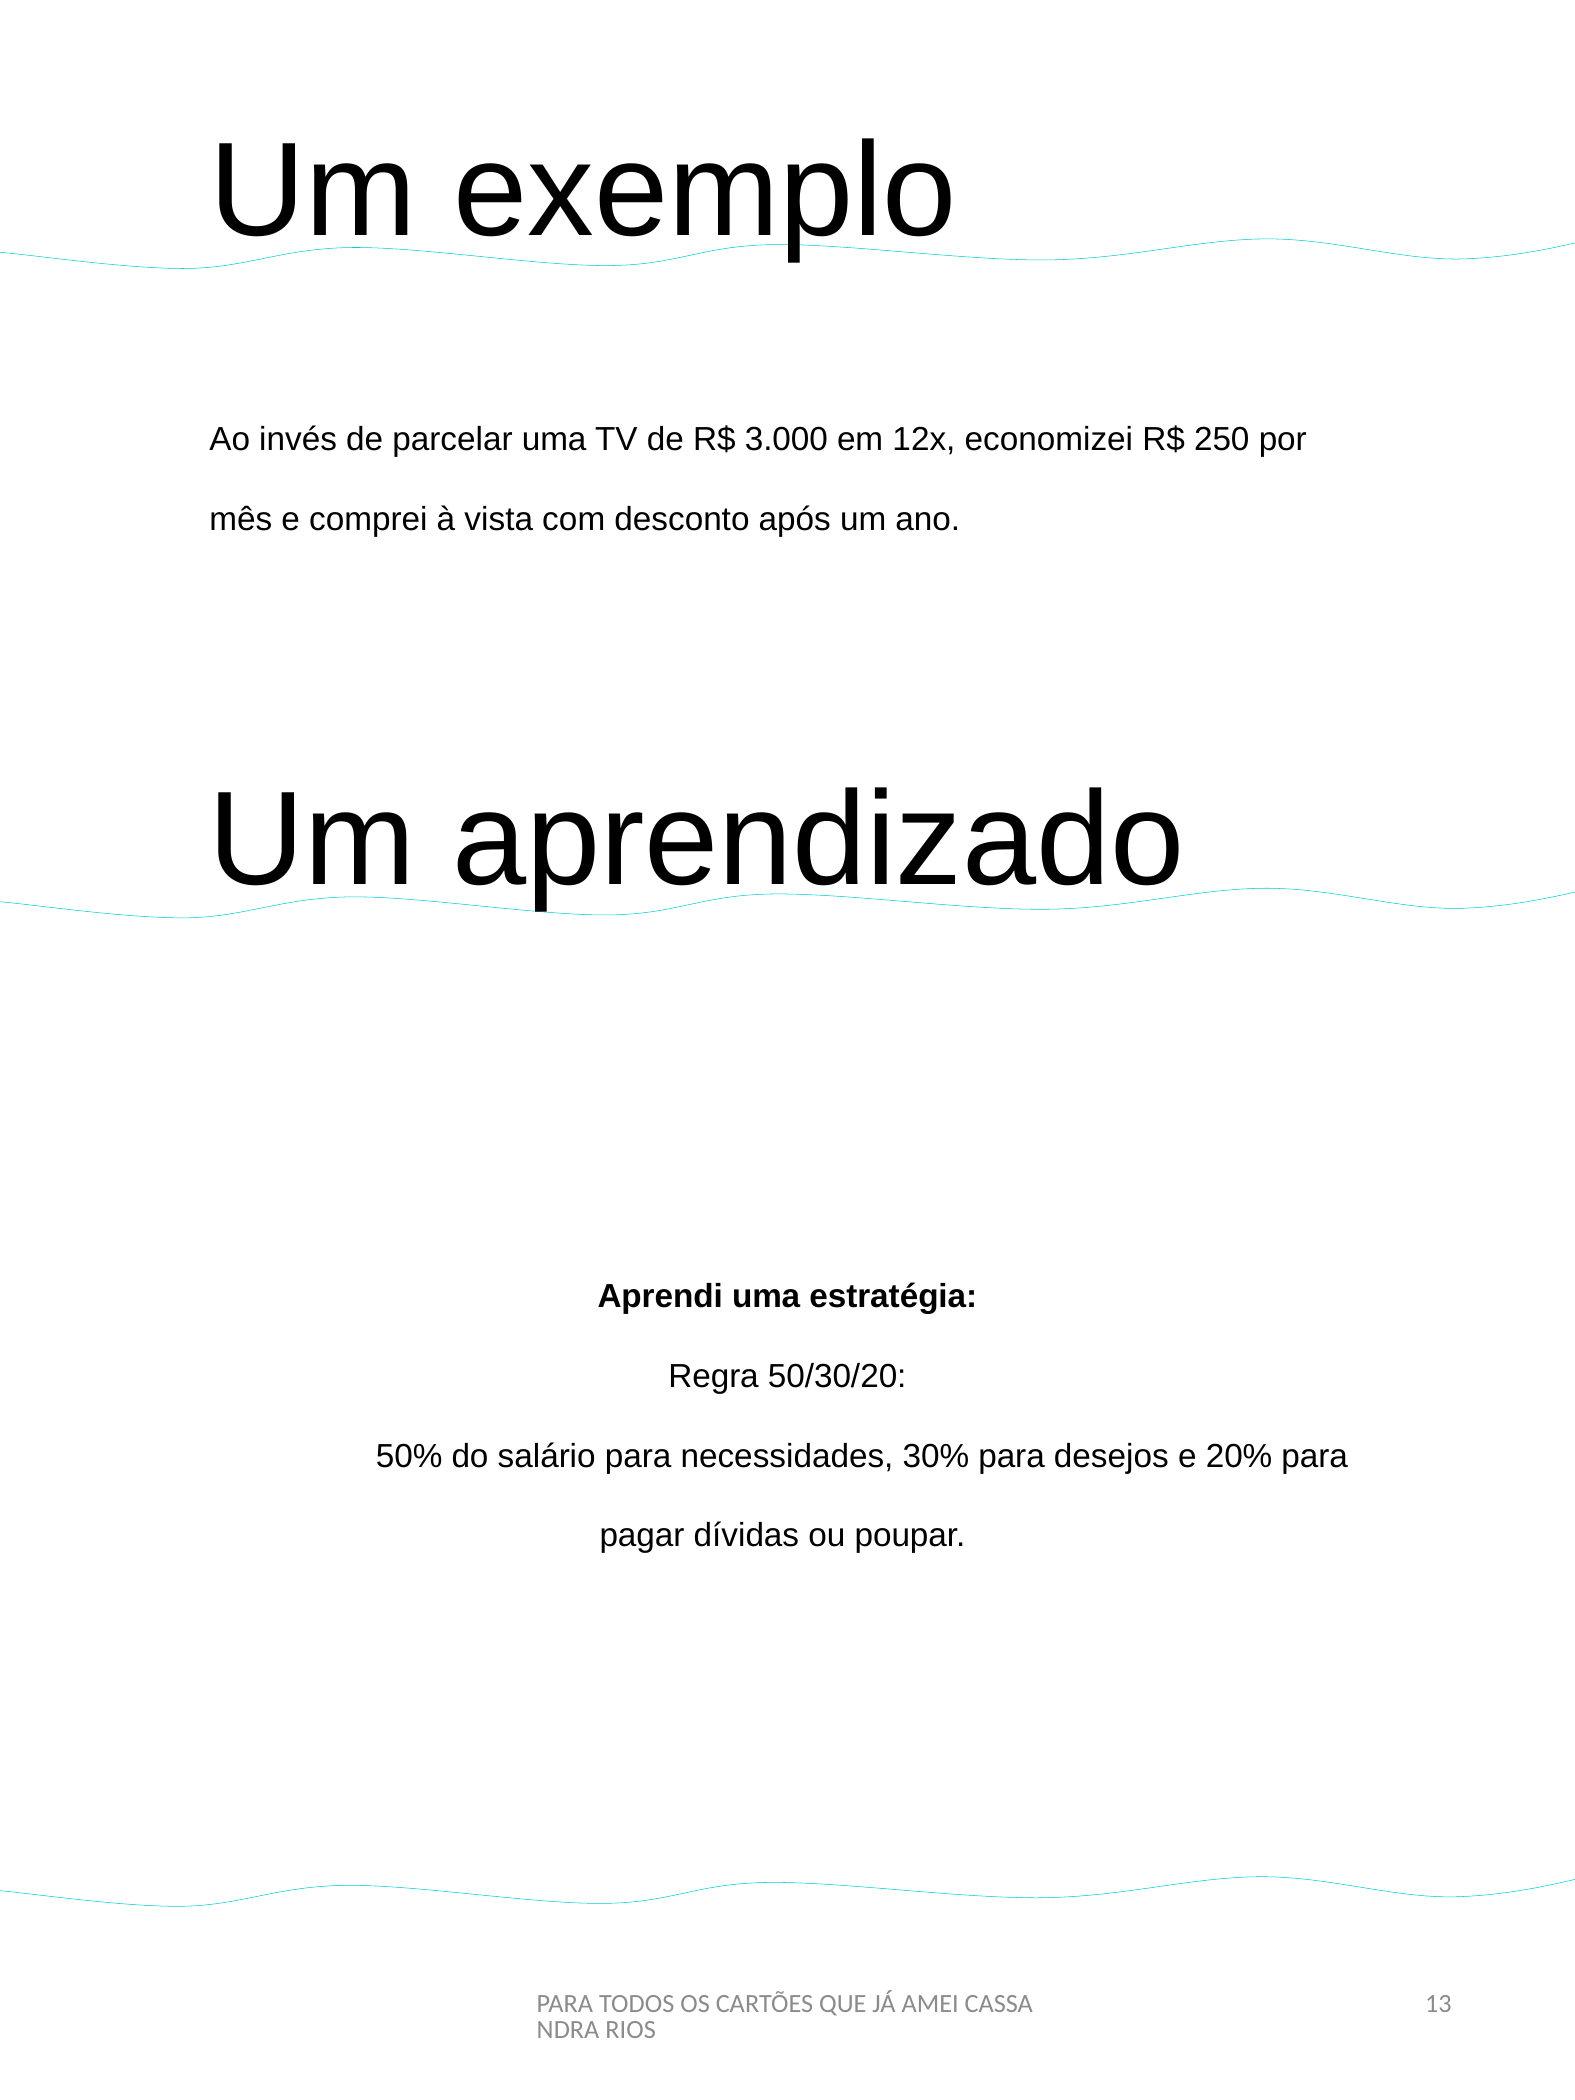

Um exemplo

Ao invés de parcelar uma TV de R$ 3.000 em 12x, economizei R$ 250 por mês e comprei à vista com desconto após um ano.
Um aprendizado

Aprendi uma estratégia:
Regra 50/30/20:
	50% do salário para necessidades, 30% para desejos e 20% para pagar dívidas ou poupar.

PARA TODOS OS CARTÕES QUE JÁ AMEI CASSANDRA RIOS
13